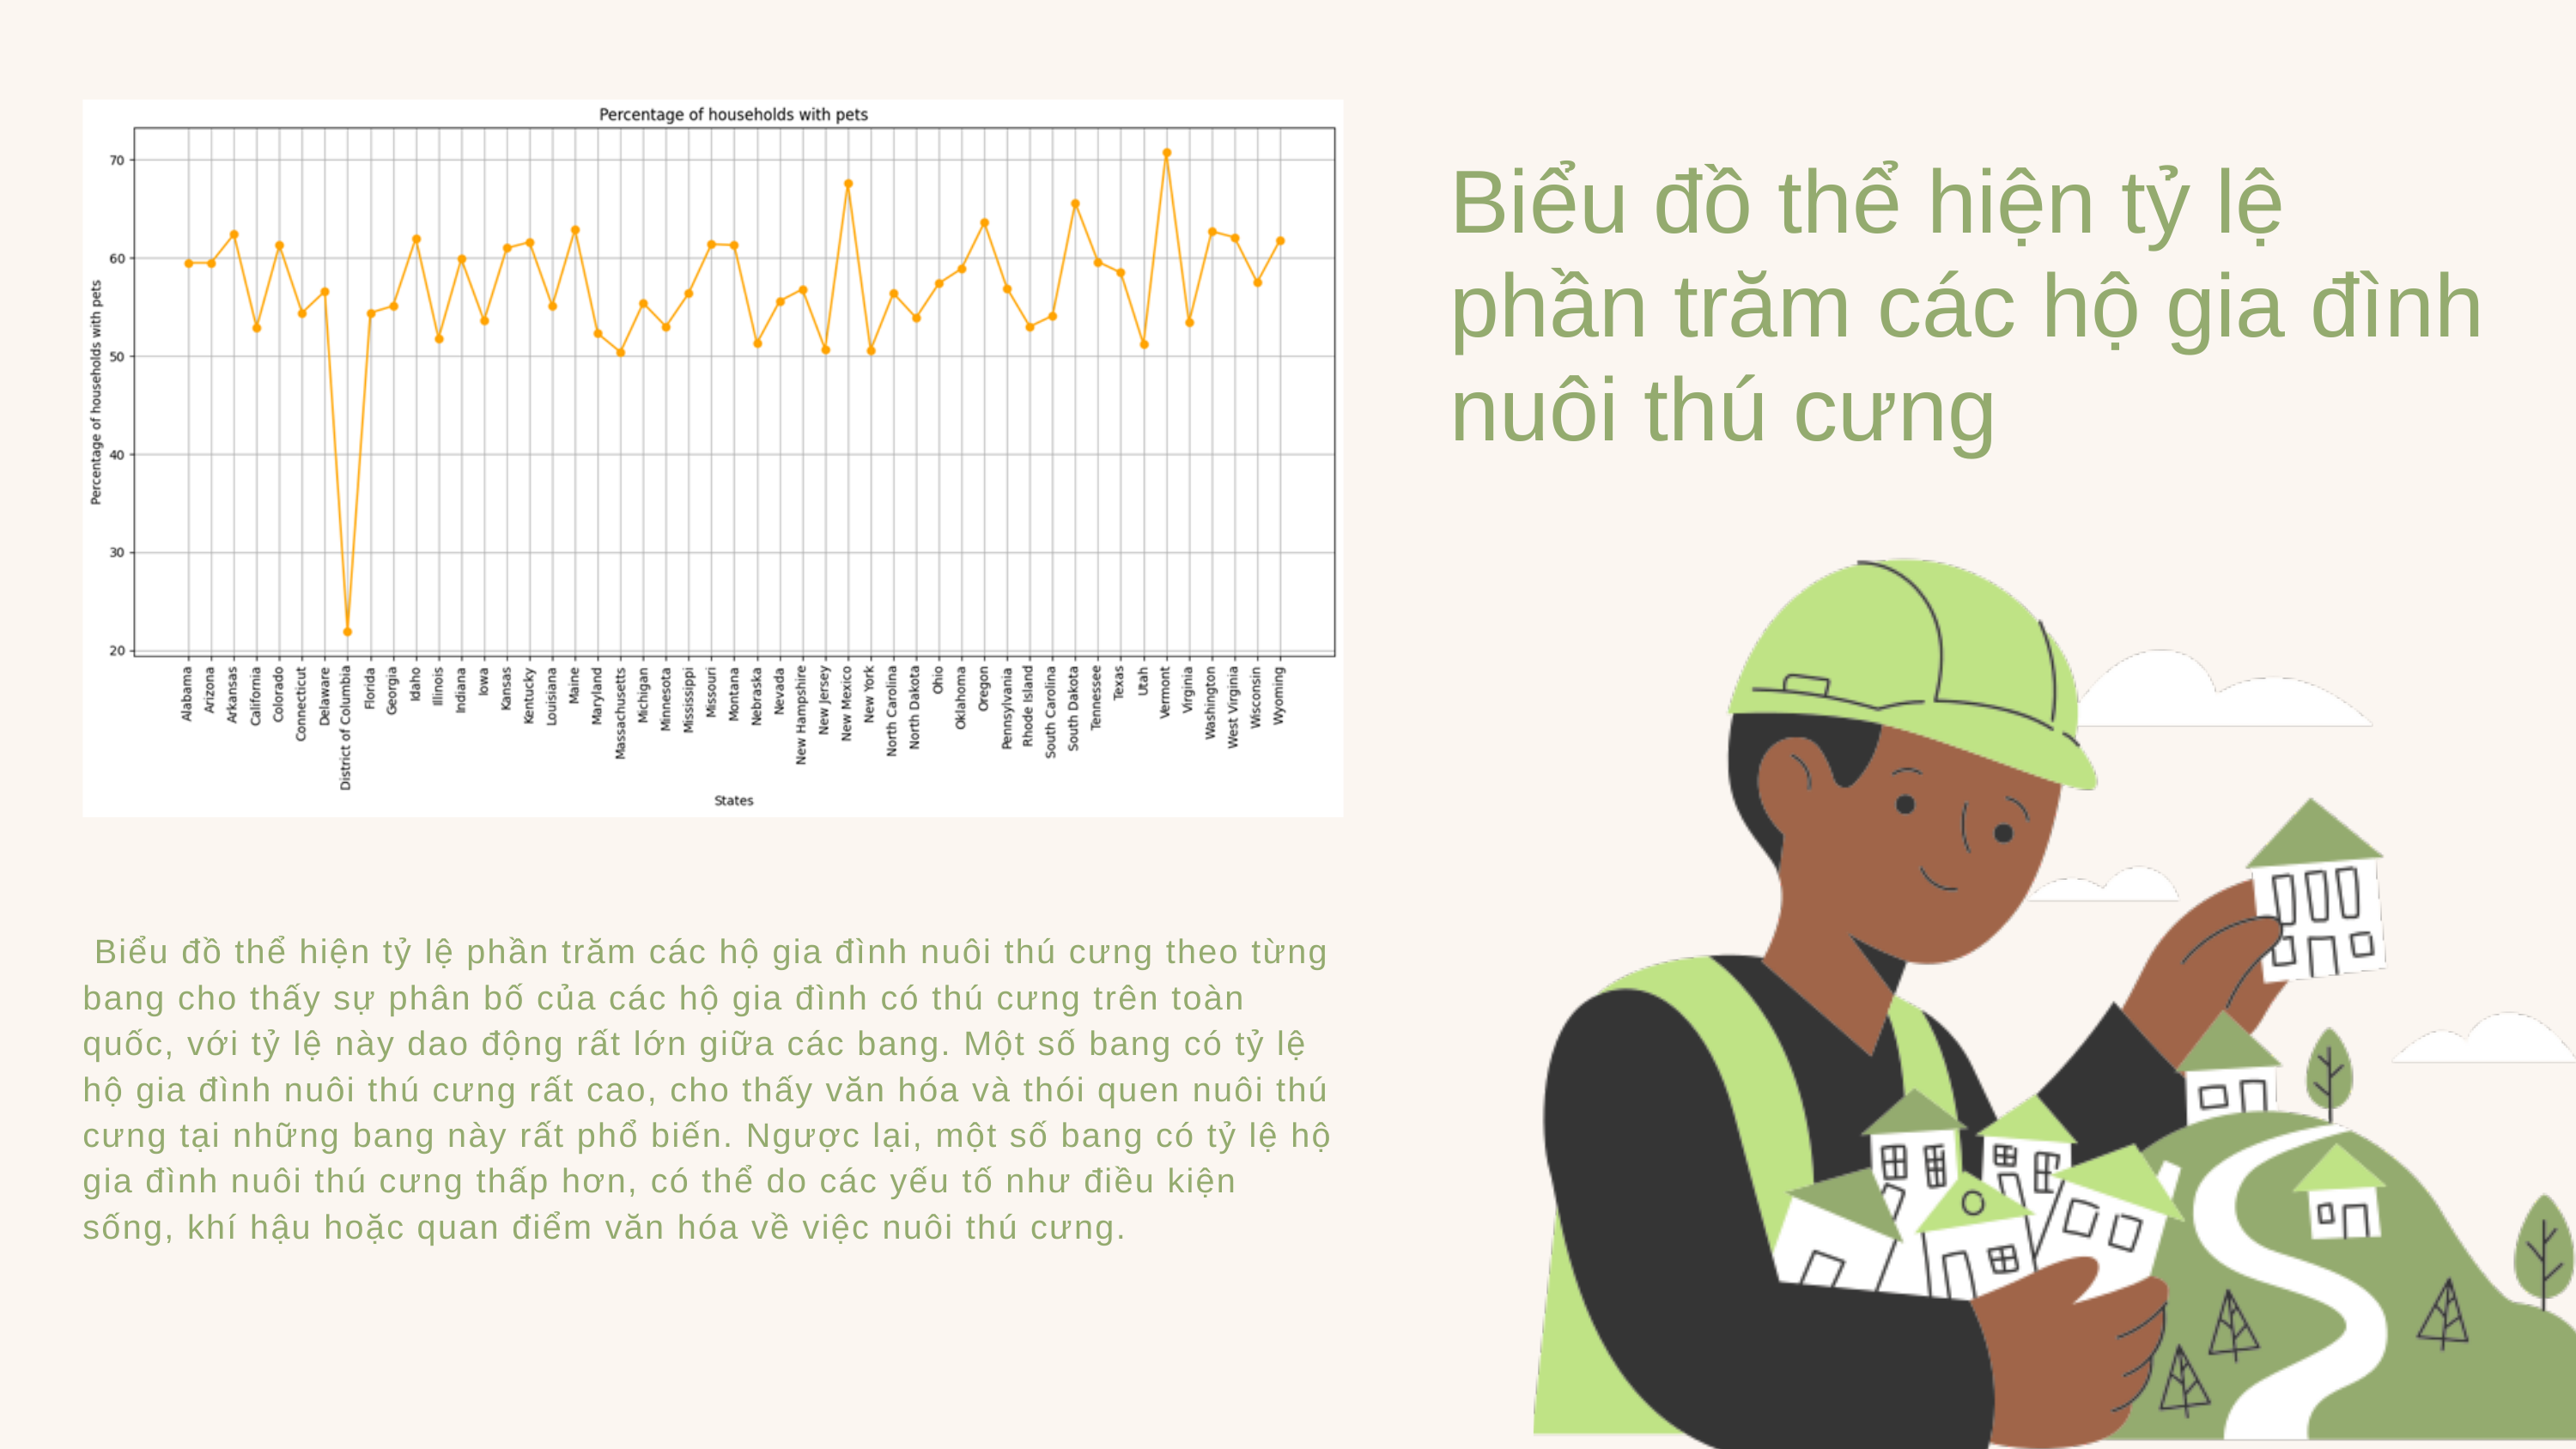

Biểu đồ thể hiện tỷ lệ phần trăm các hộ gia đình nuôi thú cưng

 Biểu đồ thể hiện tỷ lệ phần trăm các hộ gia đình nuôi thú cưng theo từng bang cho thấy sự phân bố của các hộ gia đình có thú cưng trên toàn quốc, với tỷ lệ này dao động rất lớn giữa các bang. Một số bang có tỷ lệ hộ gia đình nuôi thú cưng rất cao, cho thấy văn hóa và thói quen nuôi thú cưng tại những bang này rất phổ biến. Ngược lại, một số bang có tỷ lệ hộ gia đình nuôi thú cưng thấp hơn, có thể do các yếu tố như điều kiện sống, khí hậu hoặc quan điểm văn hóa về việc nuôi thú cưng.